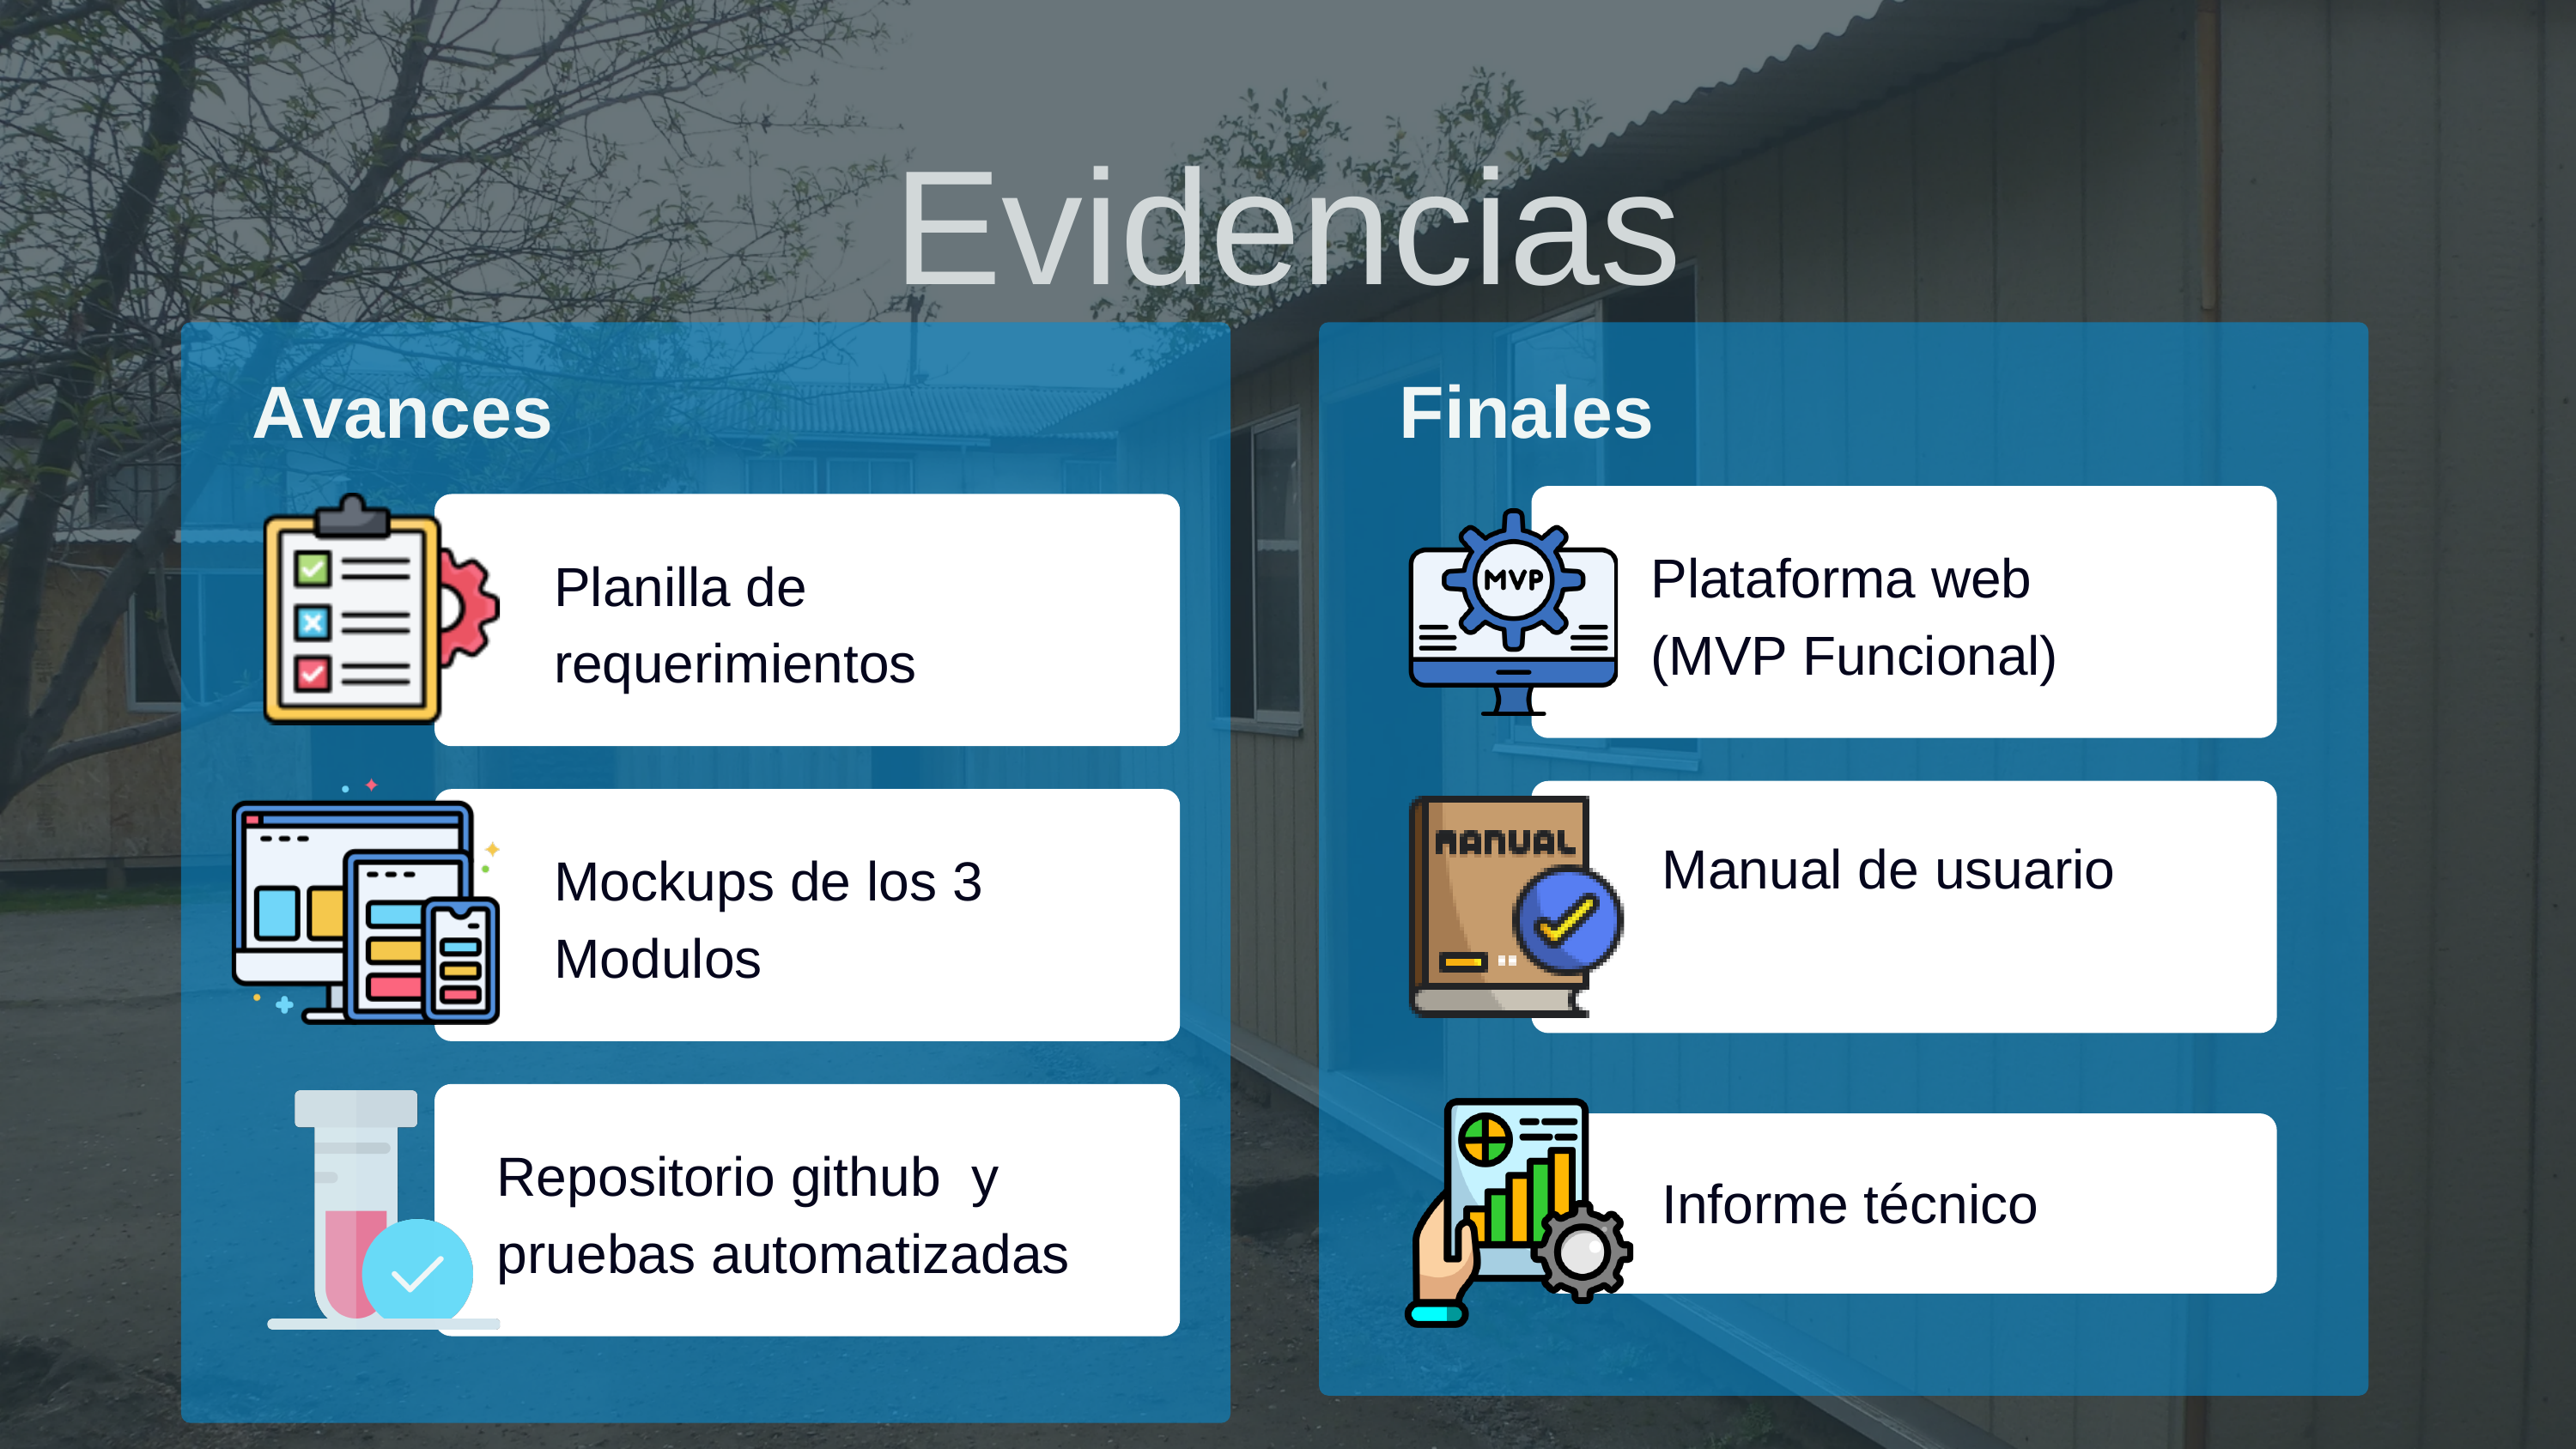

Evidencias

 Avances

Planilla de requerimientos

Mockups de los 3 Modulos

Repositorio github  y pruebas automatizadas

Finales

Plataforma web (MVP Funcional)

Manual de usuario

Informe técnico